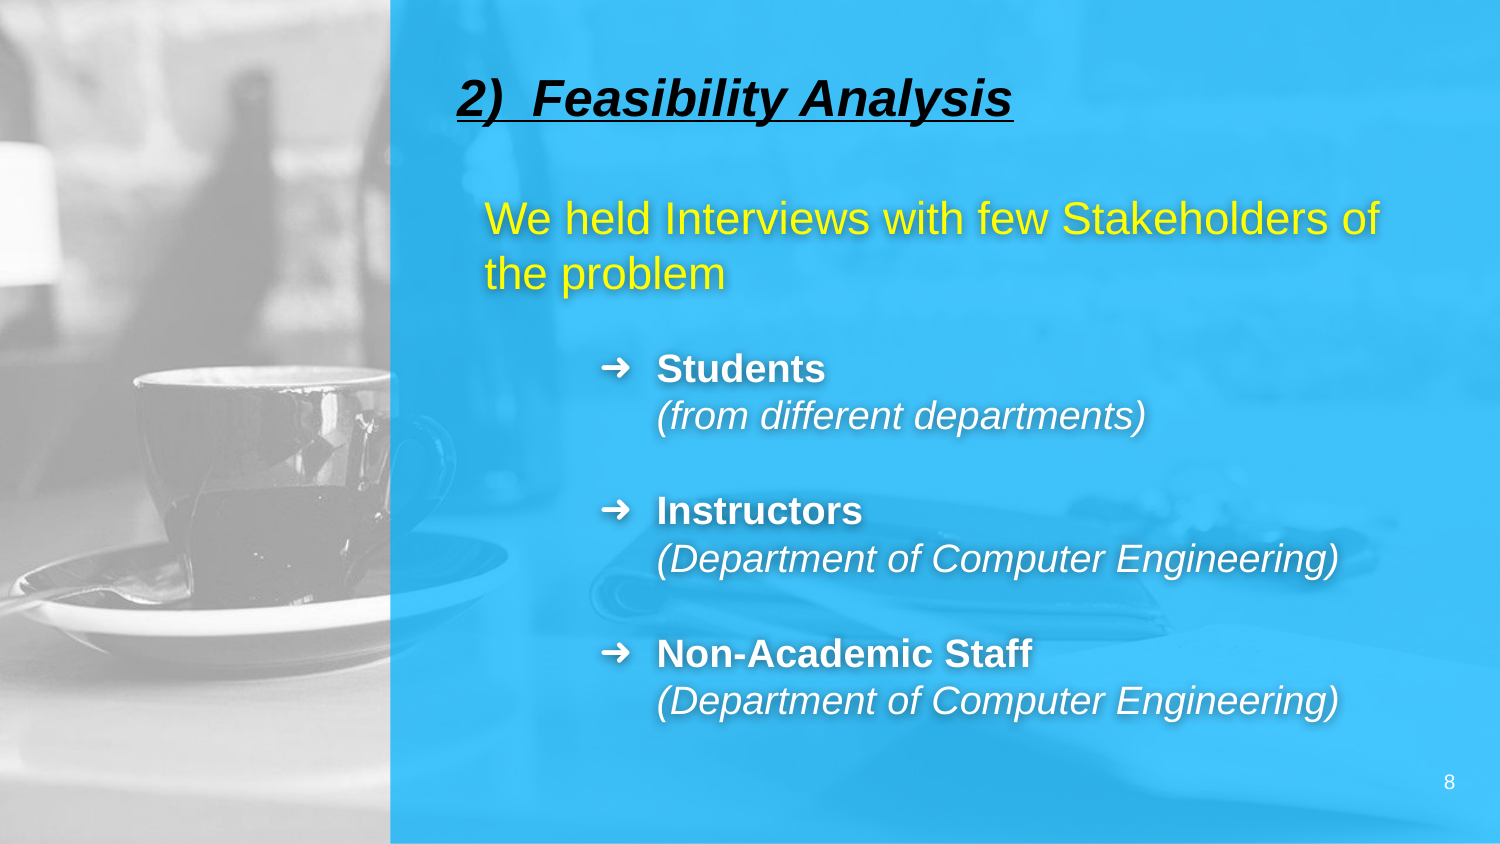

# 2)  Feasibility Analysis
We held Interviews with few Stakeholders of the problem

Students
(from different departments)

Instructors
(Department of Computer Engineering)

Non-Academic Staff
(Department of Computer Engineering)

8